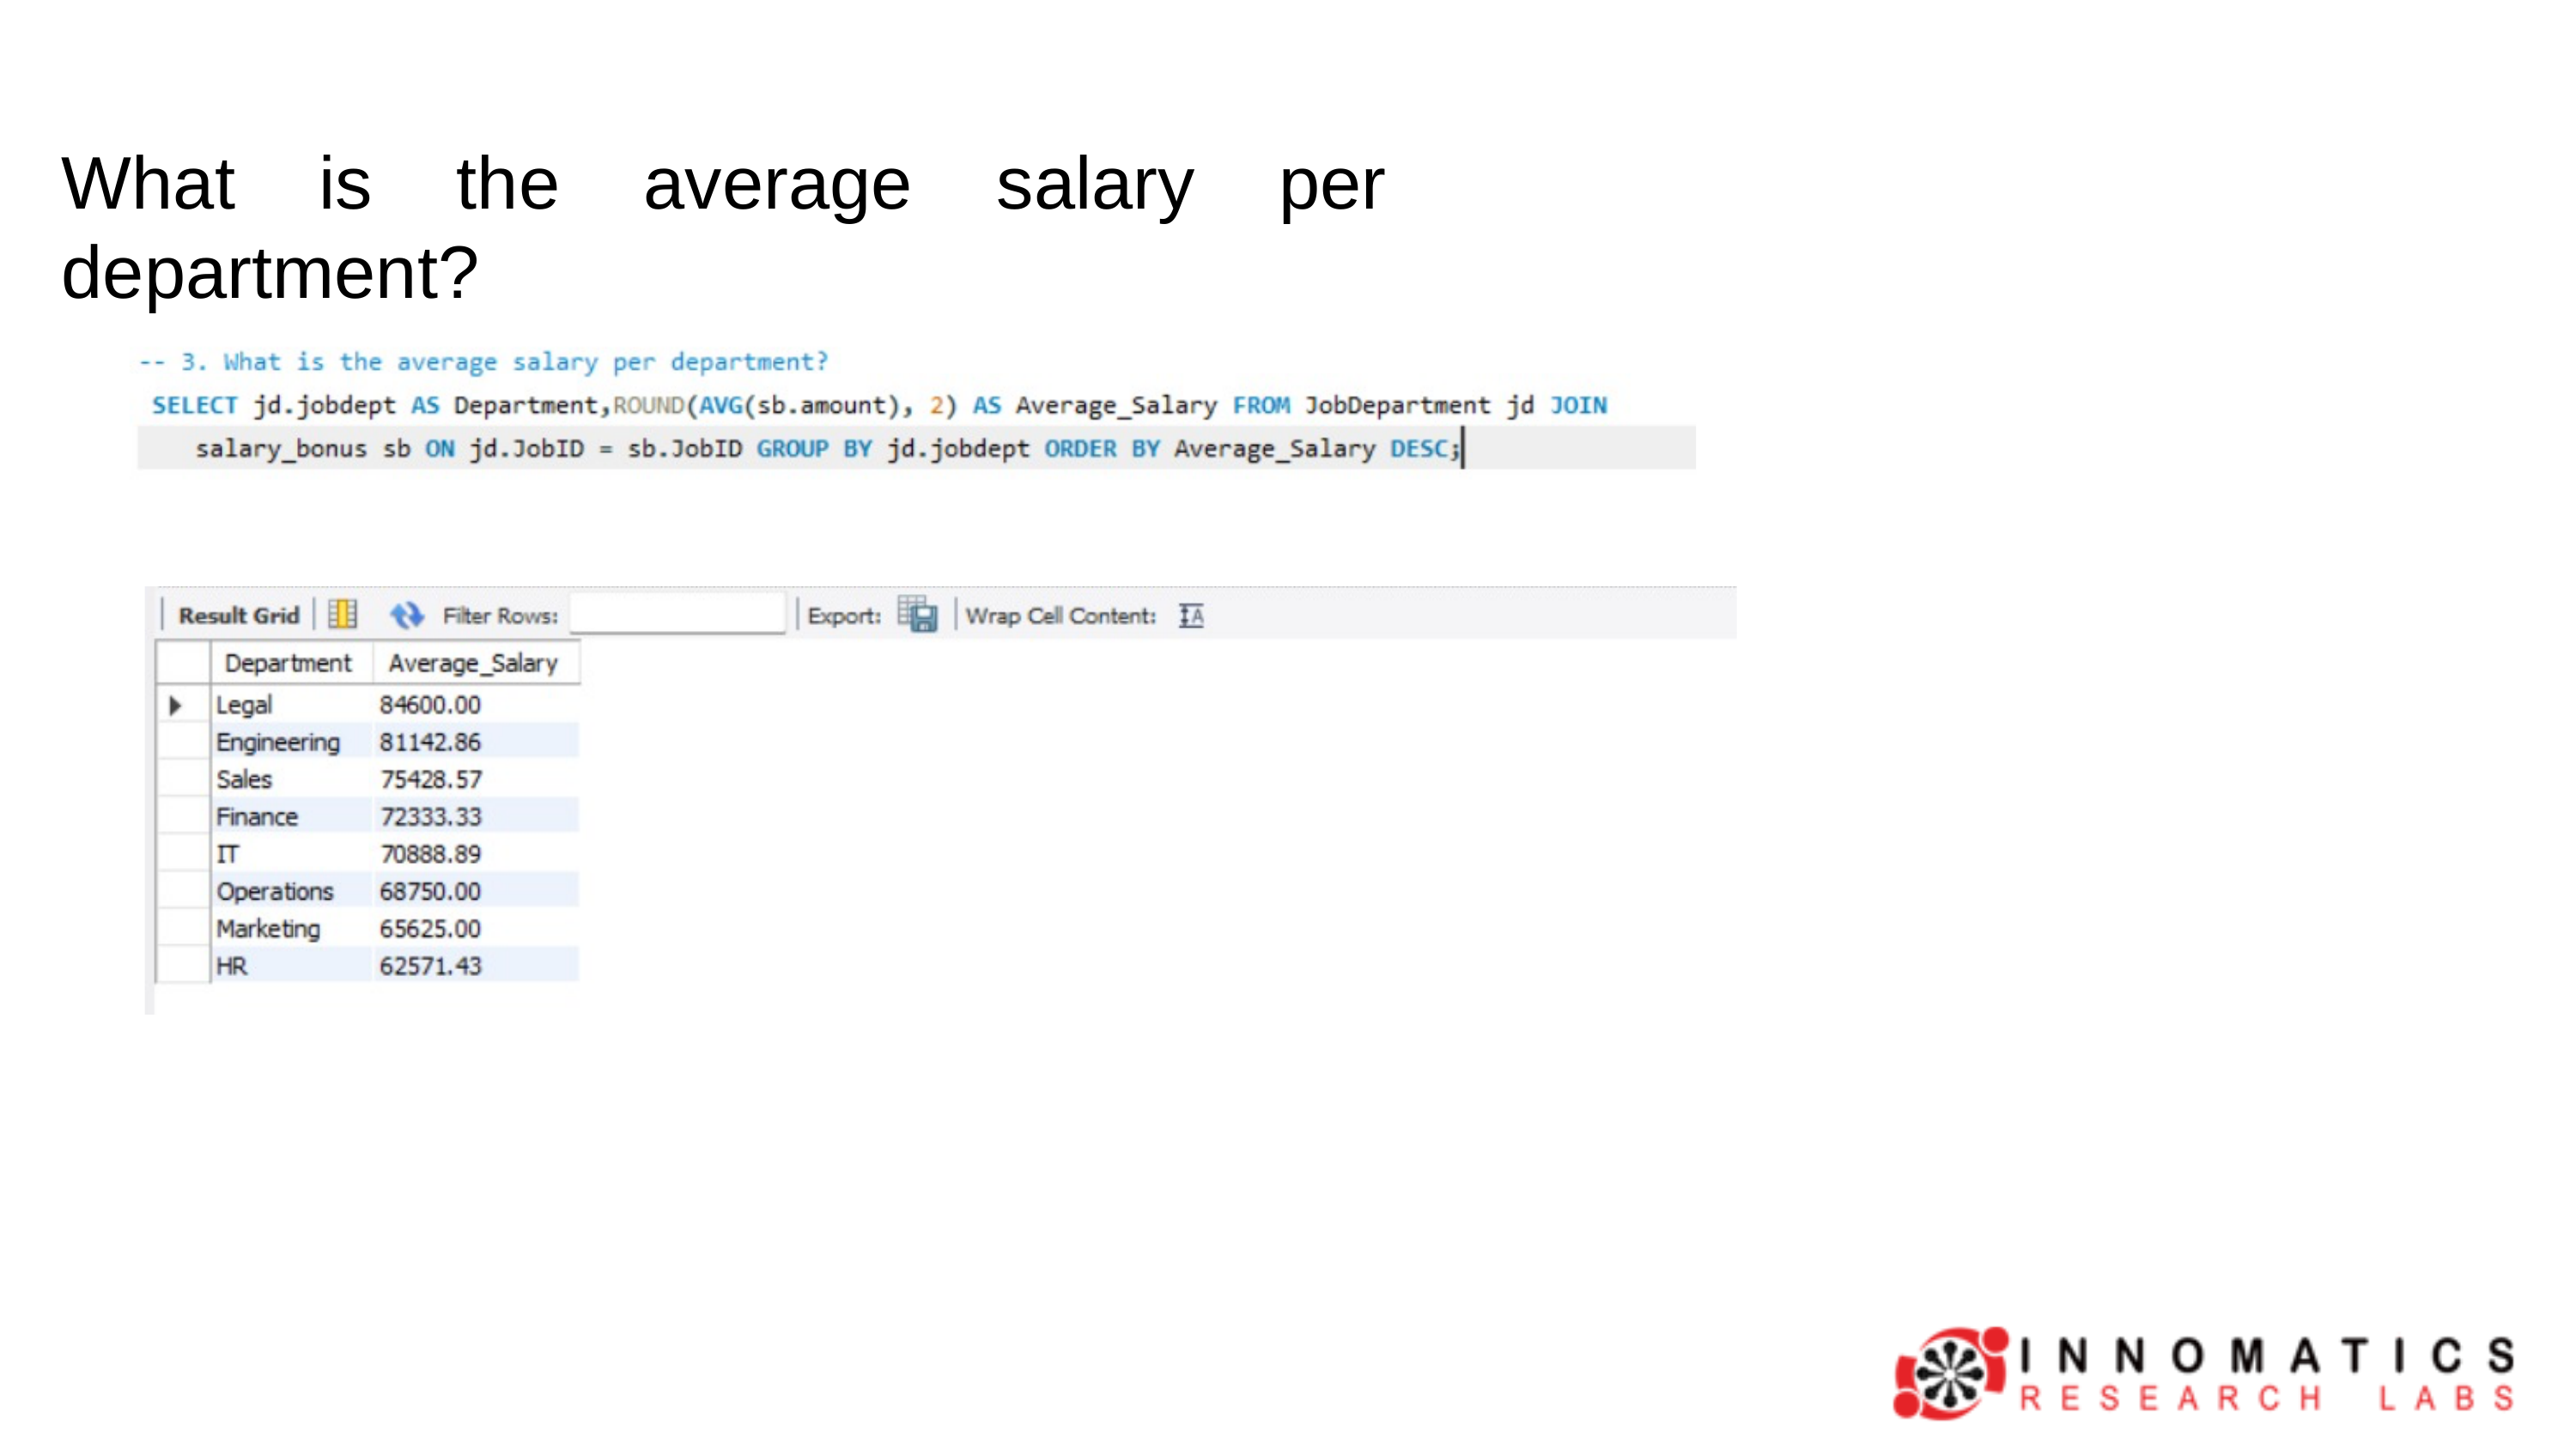

What is the average salary per department?